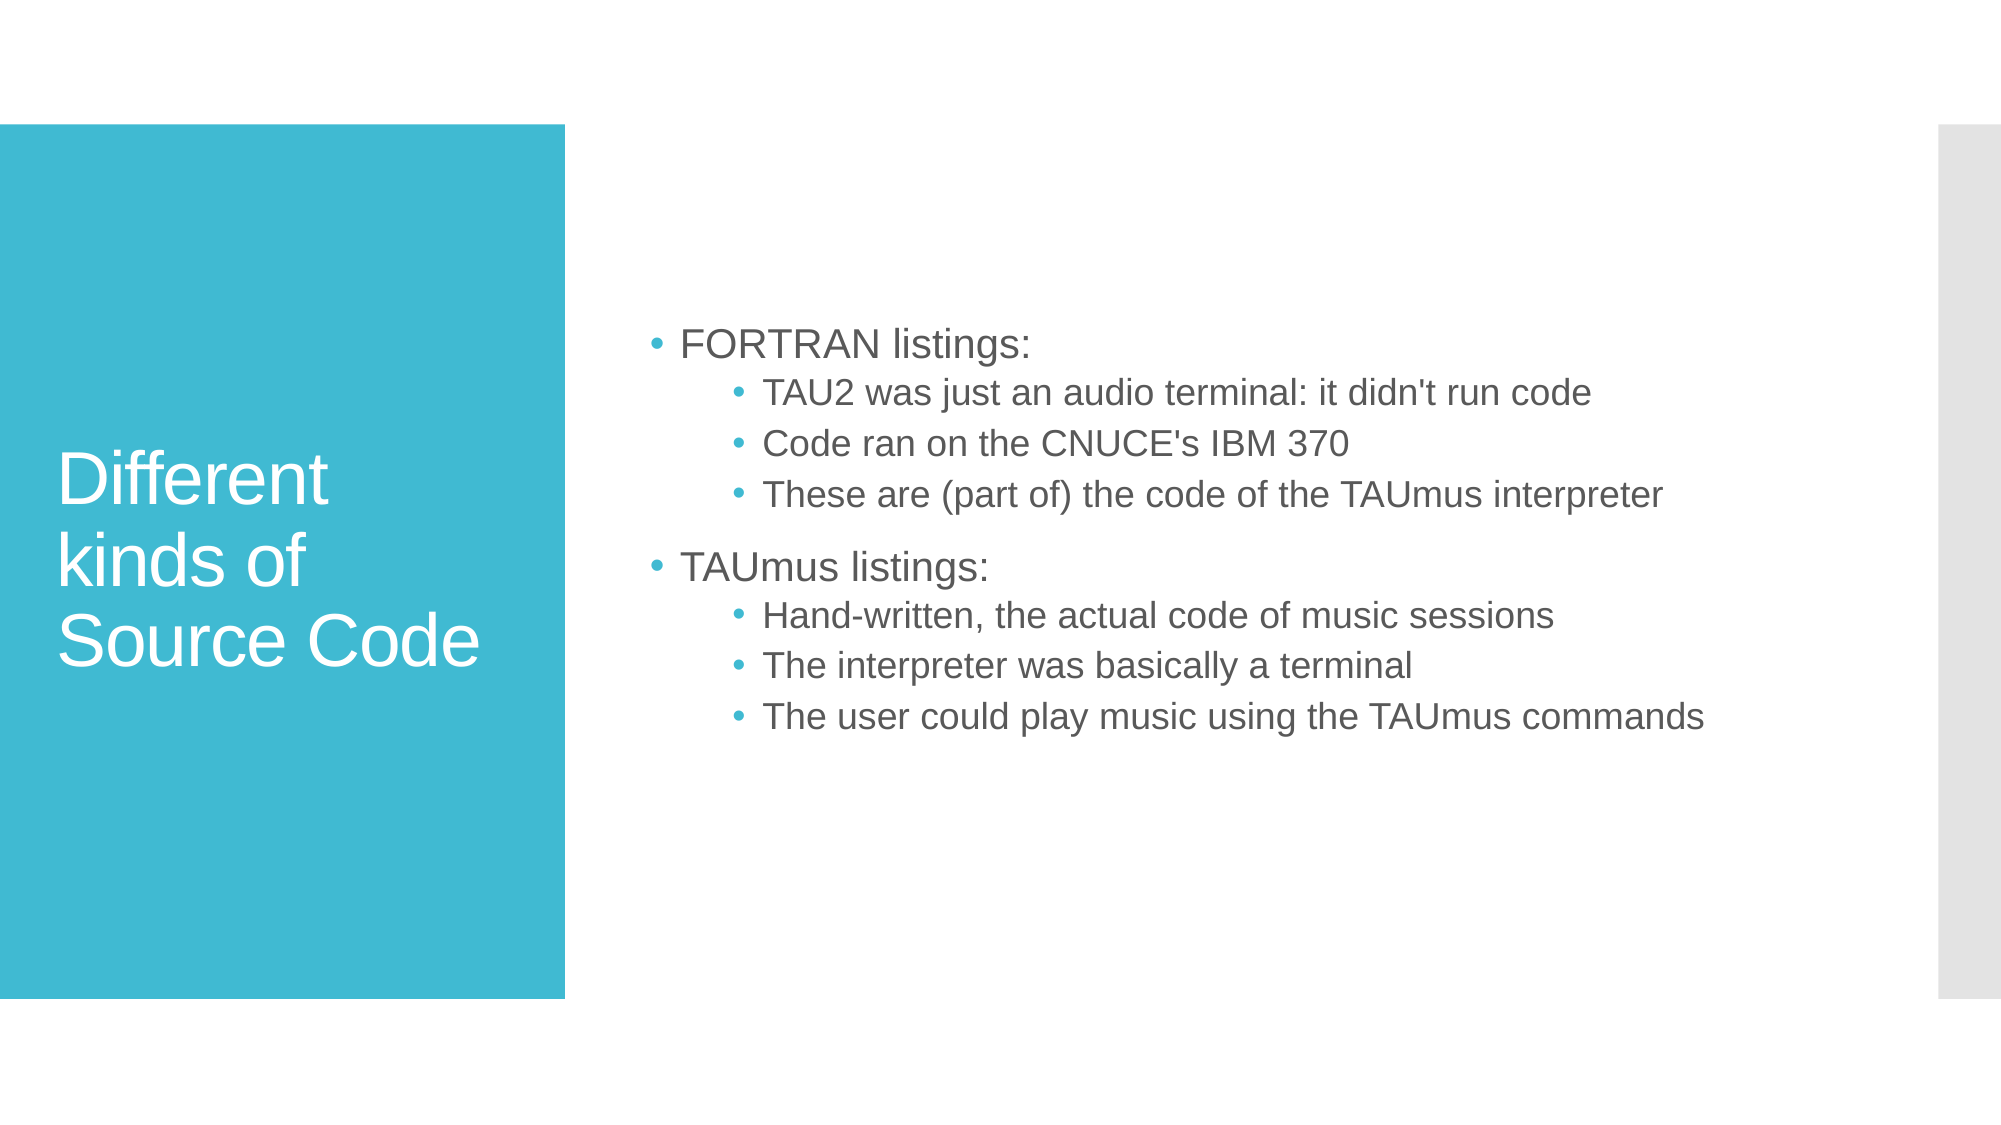

FORTRAN listings:
TAU2 was just an audio terminal: it didn't run code
Code ran on the CNUCE's IBM 370
These are (part of) the code of the TAUmus interpreter
TAUmus listings:
Hand-written, the actual code of music sessions
The interpreter was basically a terminal
The user could play music using the TAUmus commands

# Different kinds of Source Code